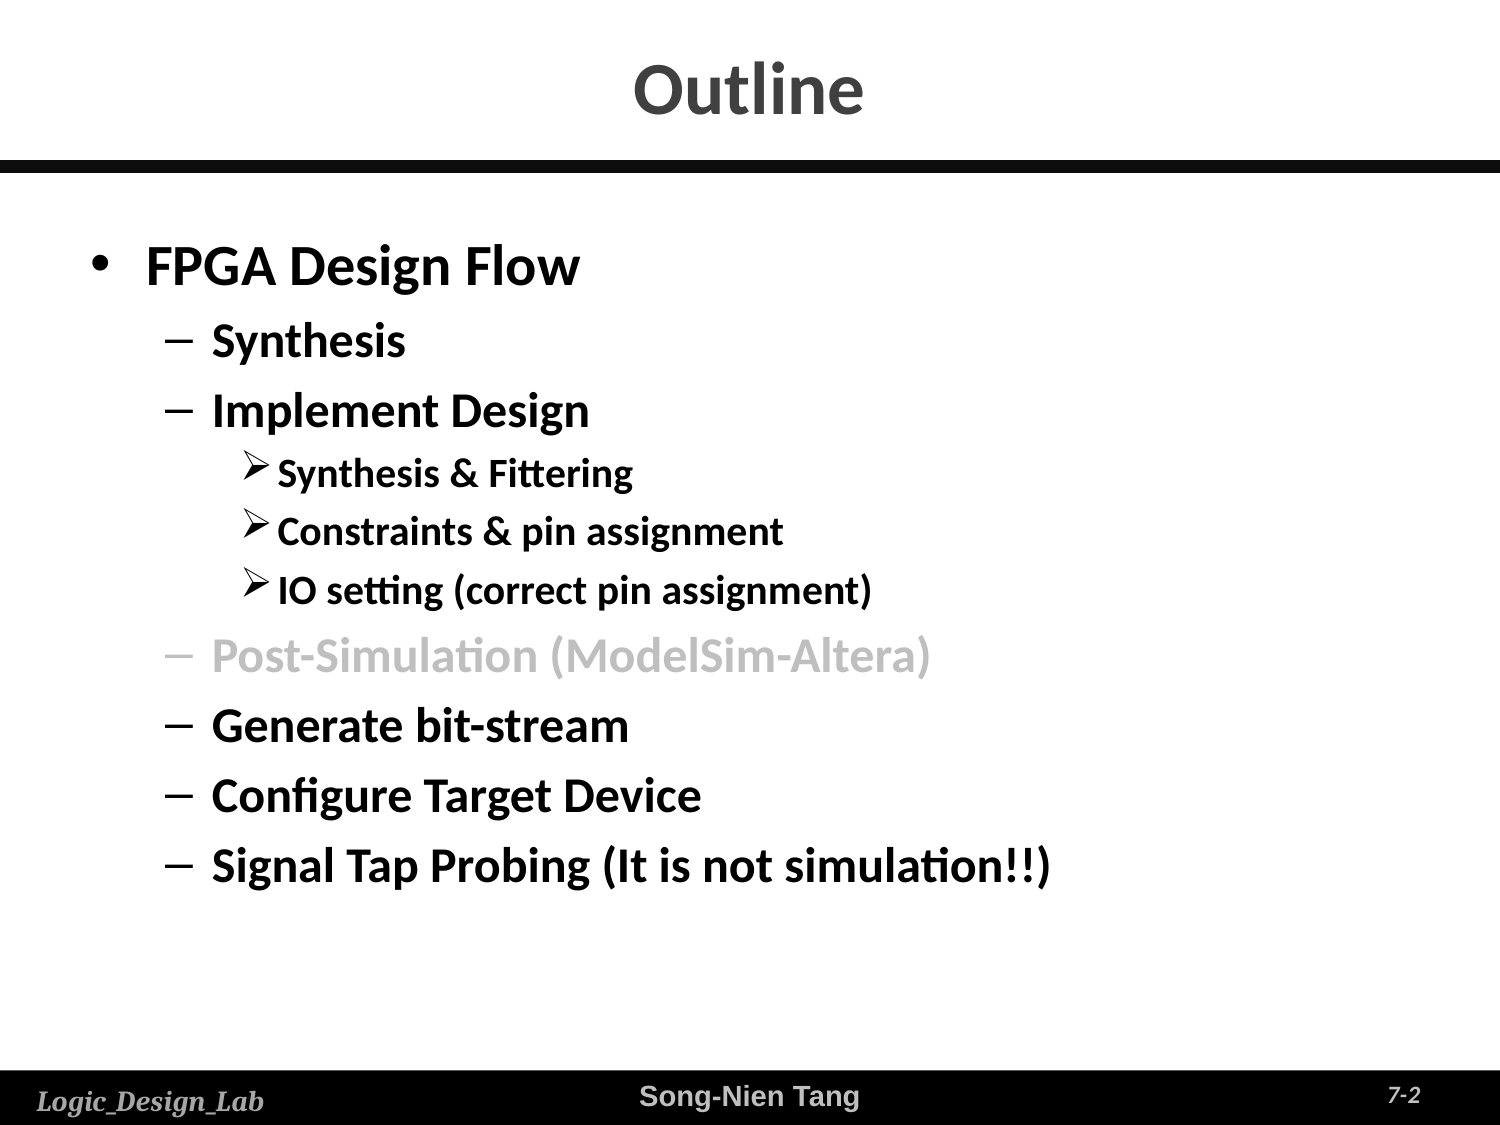

# Outline
FPGA Design Flow
Synthesis
Implement Design
Synthesis & Fittering
Constraints & pin assignment
IO setting (correct pin assignment)
Post-Simulation (ModelSim-Altera)
Generate bit-stream
Configure Target Device
Signal Tap Probing (It is not simulation!!)

7-2